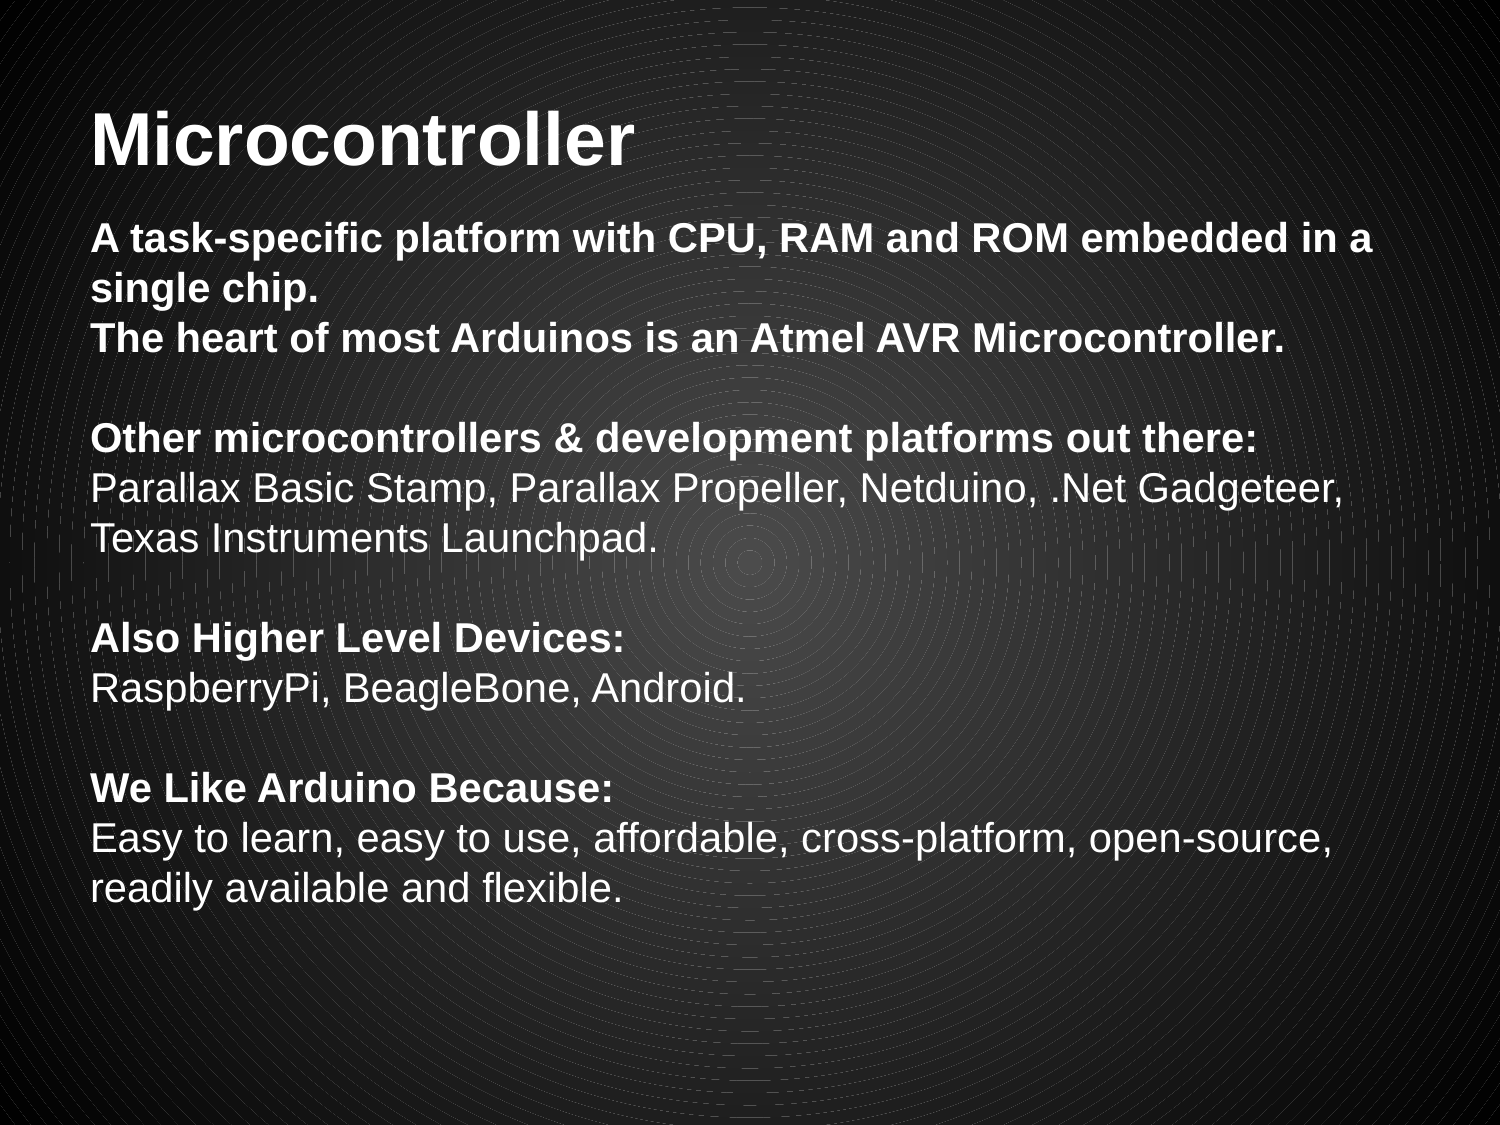

# Microcontroller
A task-specific platform with CPU, RAM and ROM embedded in a single chip.
The heart of most Arduinos is an Atmel AVR Microcontroller.

Other microcontrollers & development platforms out there:
Parallax Basic Stamp, Parallax Propeller, Netduino, .Net Gadgeteer,
Texas Instruments Launchpad.

Also Higher Level Devices:
RaspberryPi, BeagleBone, Android.

We Like Arduino Because:
Easy to learn, easy to use, affordable, cross-platform, open-source, readily available and flexible.